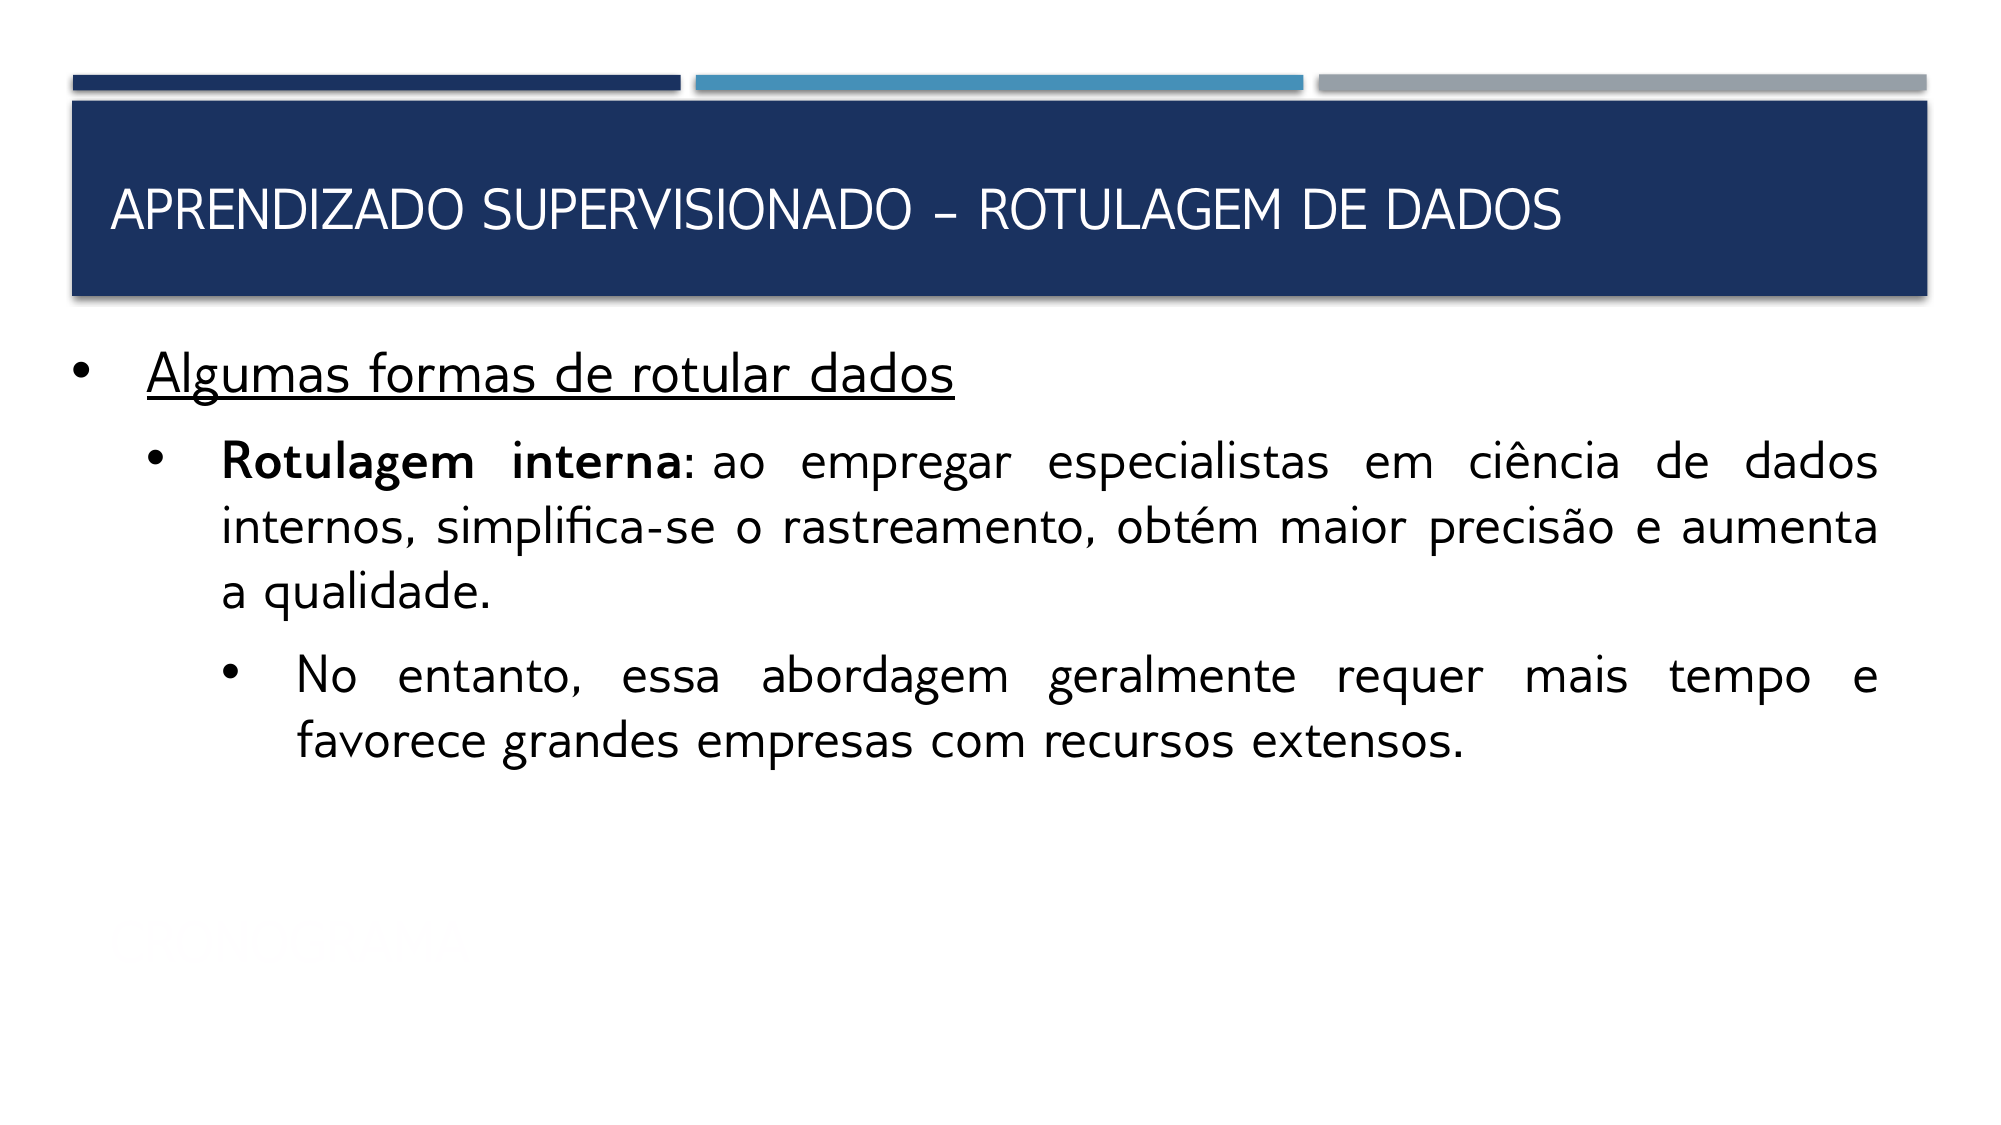

APRENDIZADO SUPERVISIONADO – rotulagem de dados
Algumas formas de rotular dados
Rotulagem interna: ao empregar especialistas em ciência de dados internos, simplifica-se o rastreamento, obtém maior precisão e aumenta a qualidade.
No entanto, essa abordagem geralmente requer mais tempo e favorece grandes empresas com recursos extensos.

# cronograma